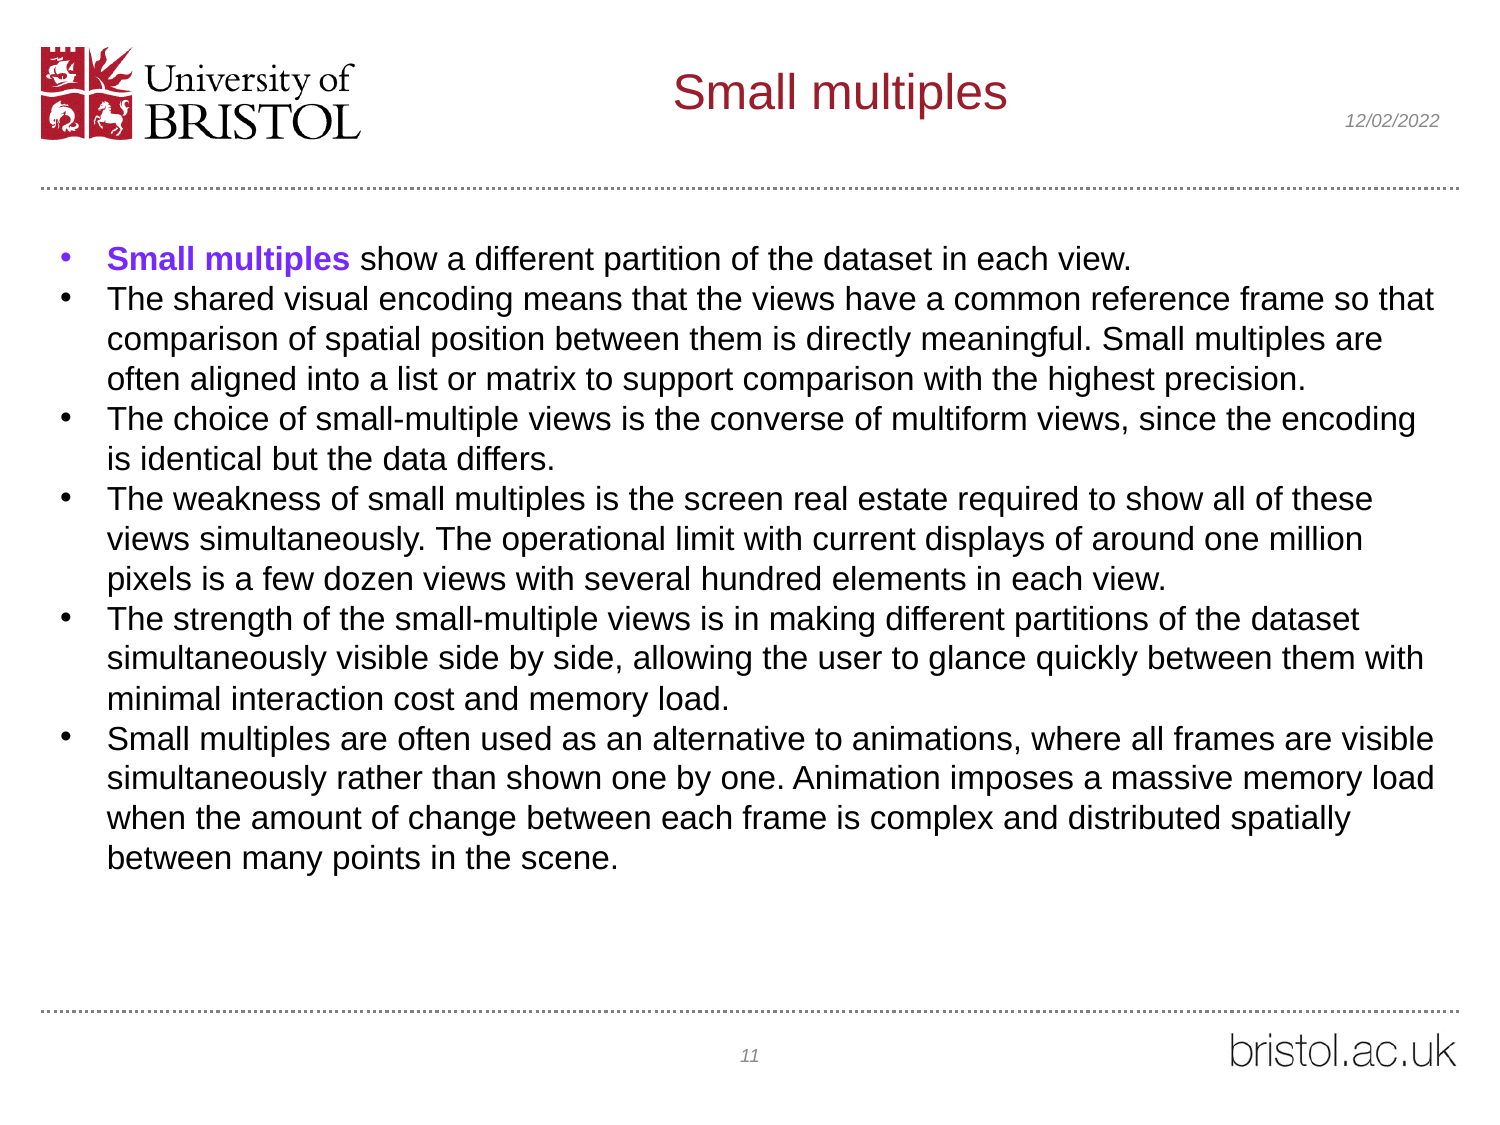

# Small multiples
12/02/2022
Small multiples show a different partition of the dataset in each view.
The shared visual encoding means that the views have a common reference frame so that comparison of spatial position between them is directly meaningful. Small multiples are often aligned into a list or matrix to support comparison with the highest precision.
The choice of small-multiple views is the converse of multiform views, since the encoding is identical but the data differs.
The weakness of small multiples is the screen real estate required to show all of these views simultaneously. The operational limit with current displays of around one million pixels is a few dozen views with several hundred elements in each view.
The strength of the small-multiple views is in making different partitions of the dataset simultaneously visible side by side, allowing the user to glance quickly between them with minimal interaction cost and memory load.
Small multiples are often used as an alternative to animations, where all frames are visible simultaneously rather than shown one by one. Animation imposes a massive memory load when the amount of change between each frame is complex and distributed spatially between many points in the scene.

11